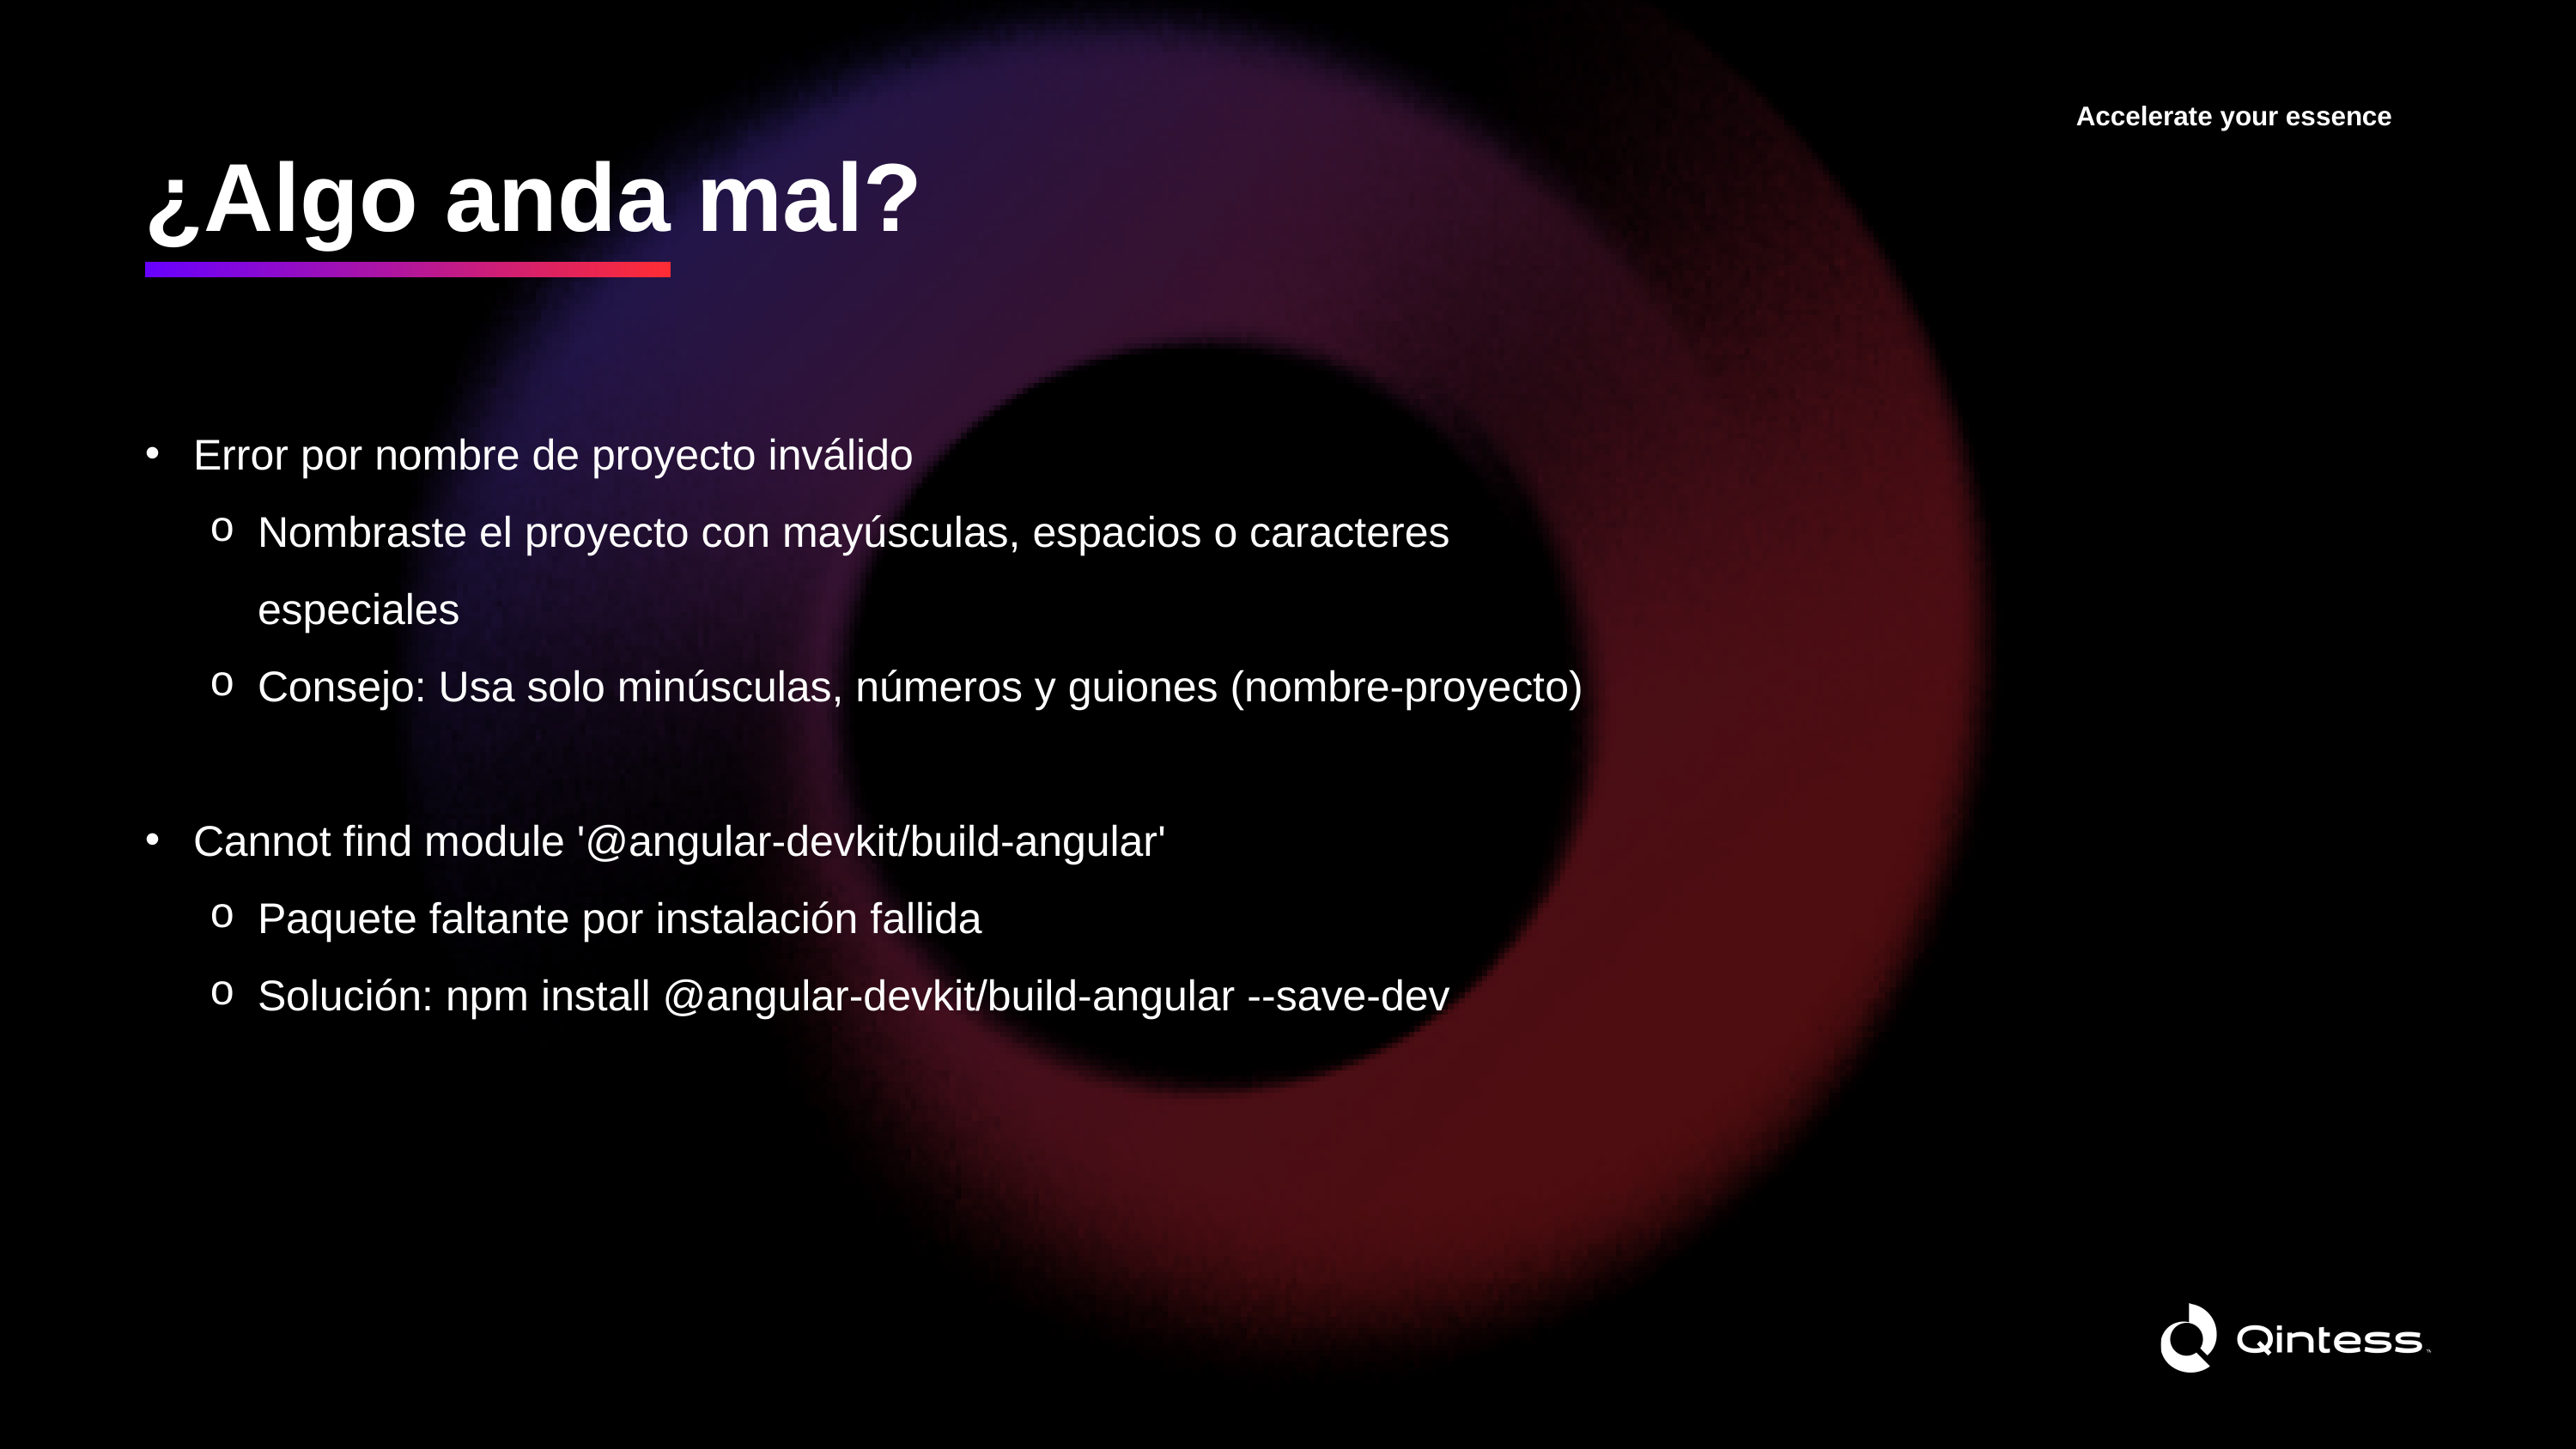

Accelerate your essence
¿Algo anda mal?

Error por nombre de proyecto inválido
Nombraste el proyecto con mayúsculas, espacios o caracteres especiales
Consejo: Usa solo minúsculas, números y guiones (nombre-proyecto)
Cannot find module '@angular-devkit/build-angular'
Paquete faltante por instalación fallida
Solución: npm install @angular-devkit/build-angular --save-dev